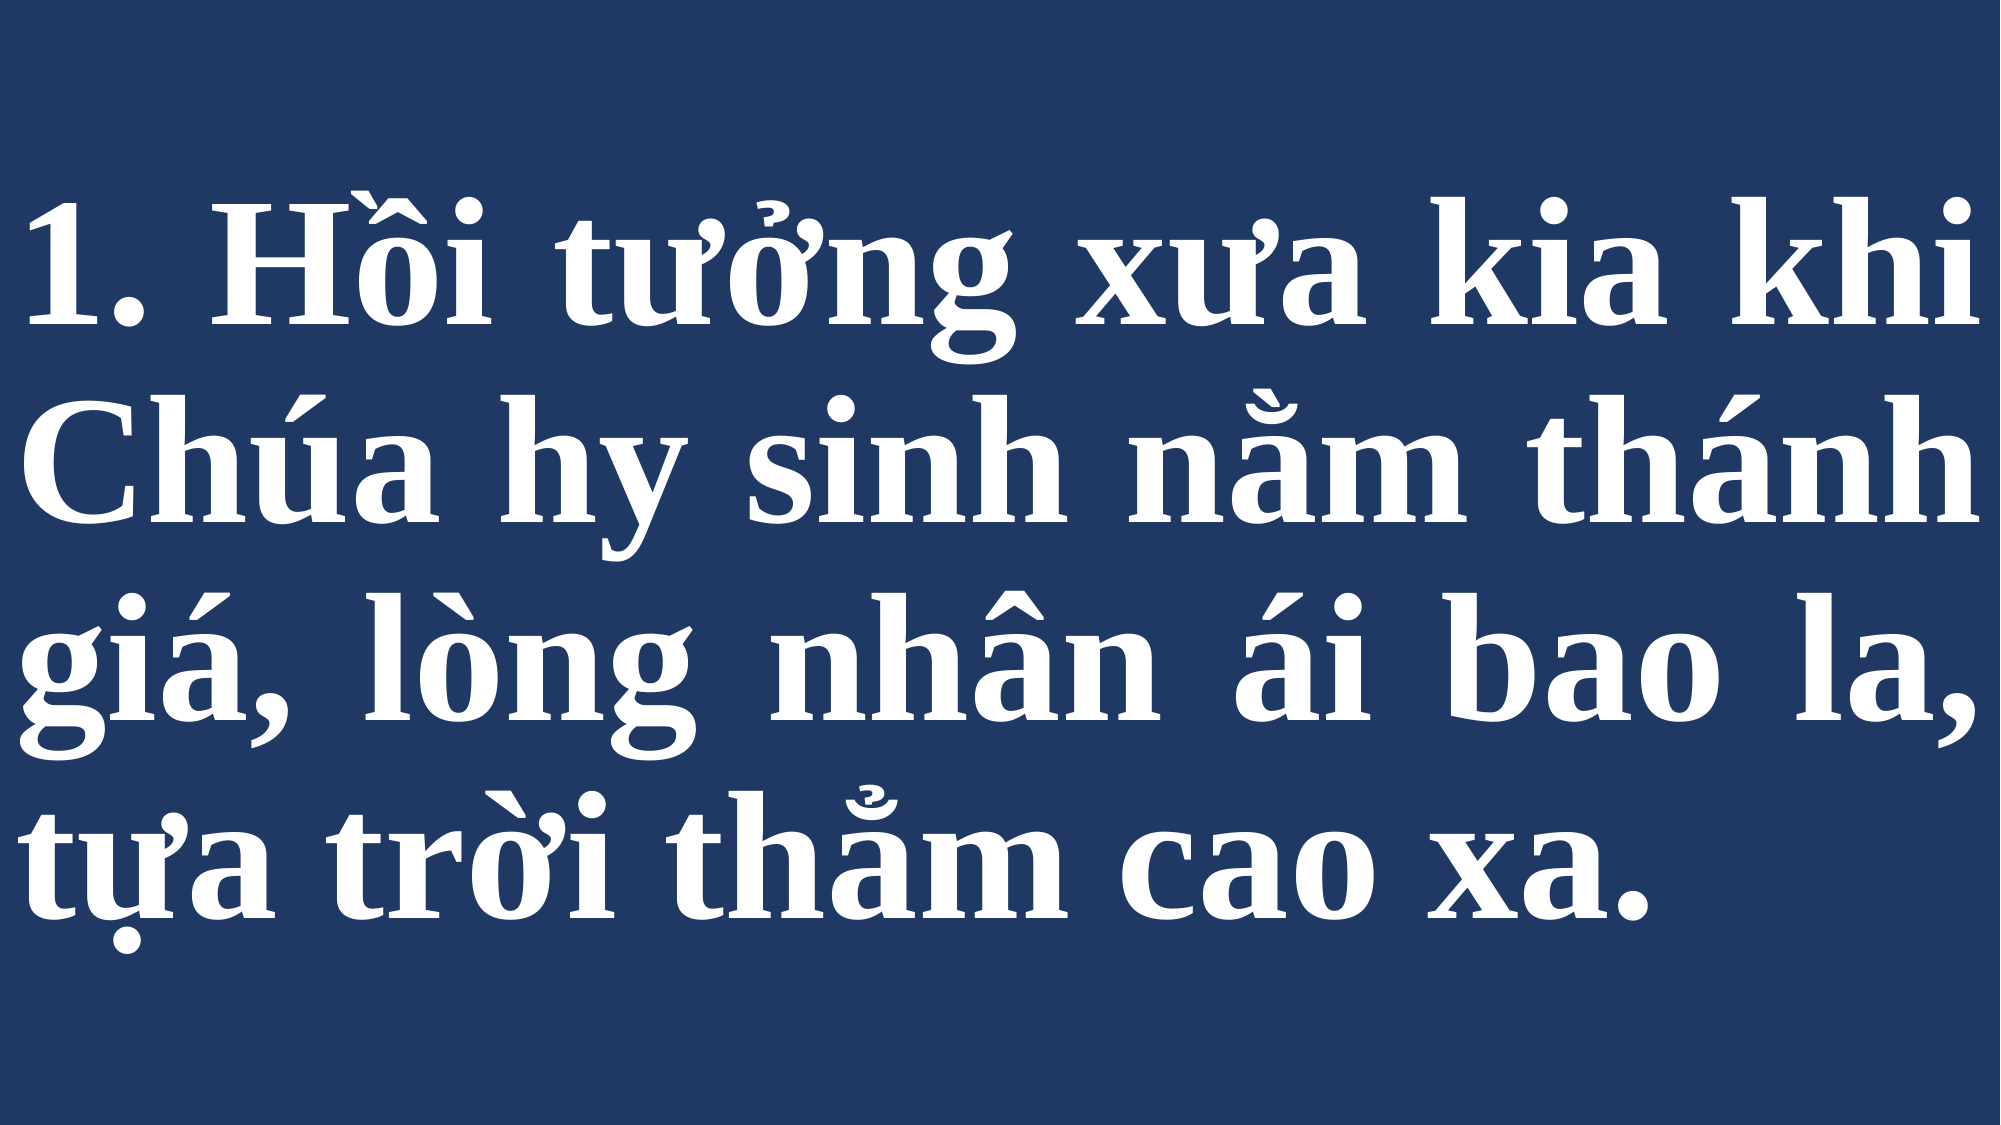

# 1. Hồi tưởng xưa kia khi Chúa hy sinh nằm thánh giá, lòng nhân ái bao la, tựa trời thẳm cao xa.